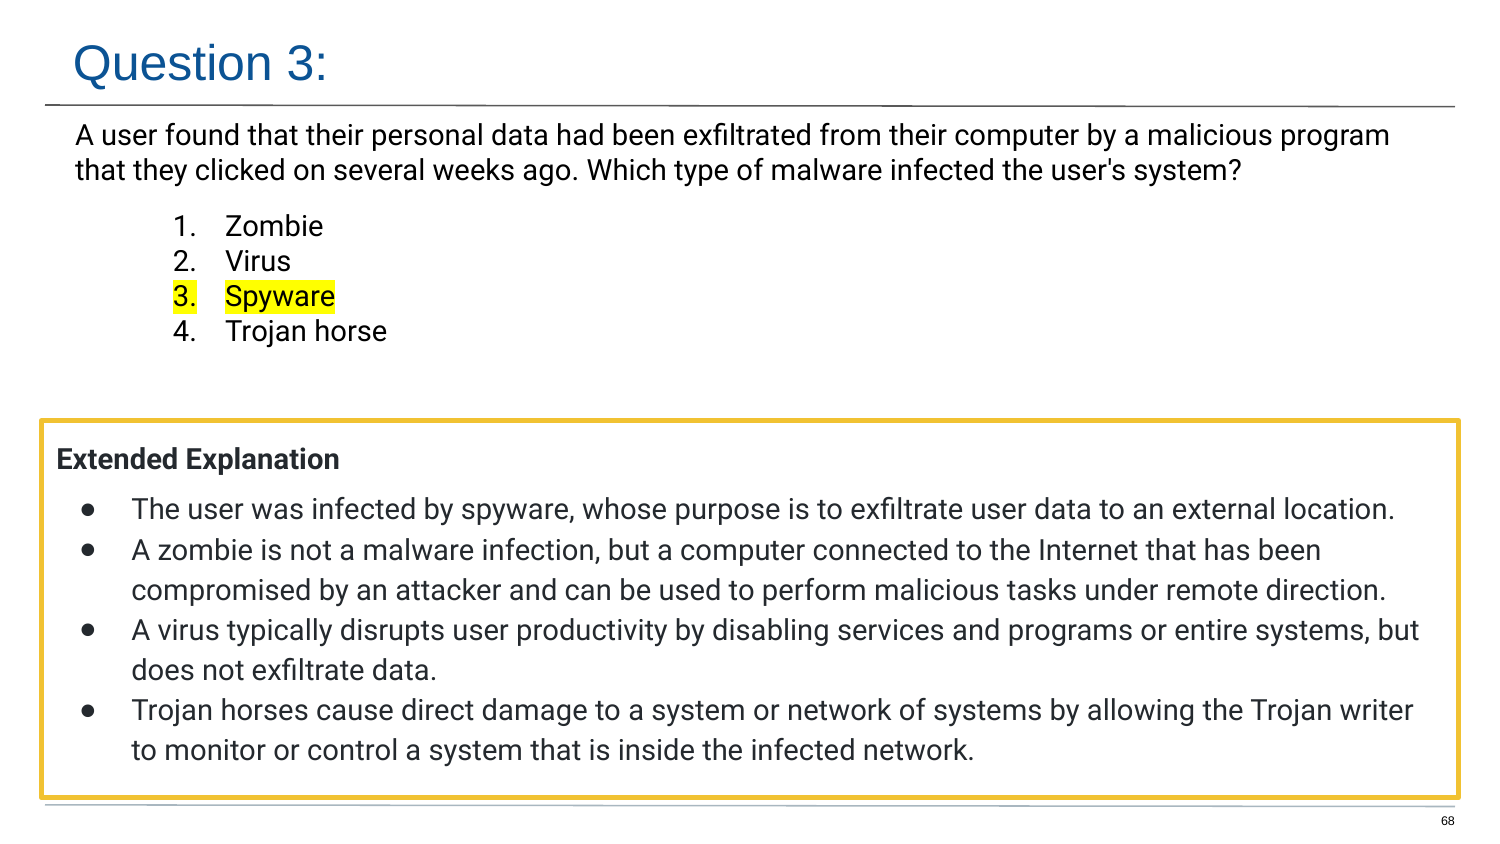

# Question 3:
A user found that their personal data had been exfiltrated from their computer by a malicious program that they clicked on several weeks ago. Which type of malware infected the user's system?

Zombie
Virus
Spyware
Trojan horse

Extended Explanation
The user was infected by spyware, whose purpose is to exfiltrate user data to an external location.
A zombie is not a malware infection, but a computer connected to the Internet that has been compromised by an attacker and can be used to perform malicious tasks under remote direction.
A virus typically disrupts user productivity by disabling services and programs or entire systems, but does not exfiltrate data.
Trojan horses cause direct damage to a system or network of systems by allowing the Trojan writer to monitor or control a system that is inside the infected network.

68